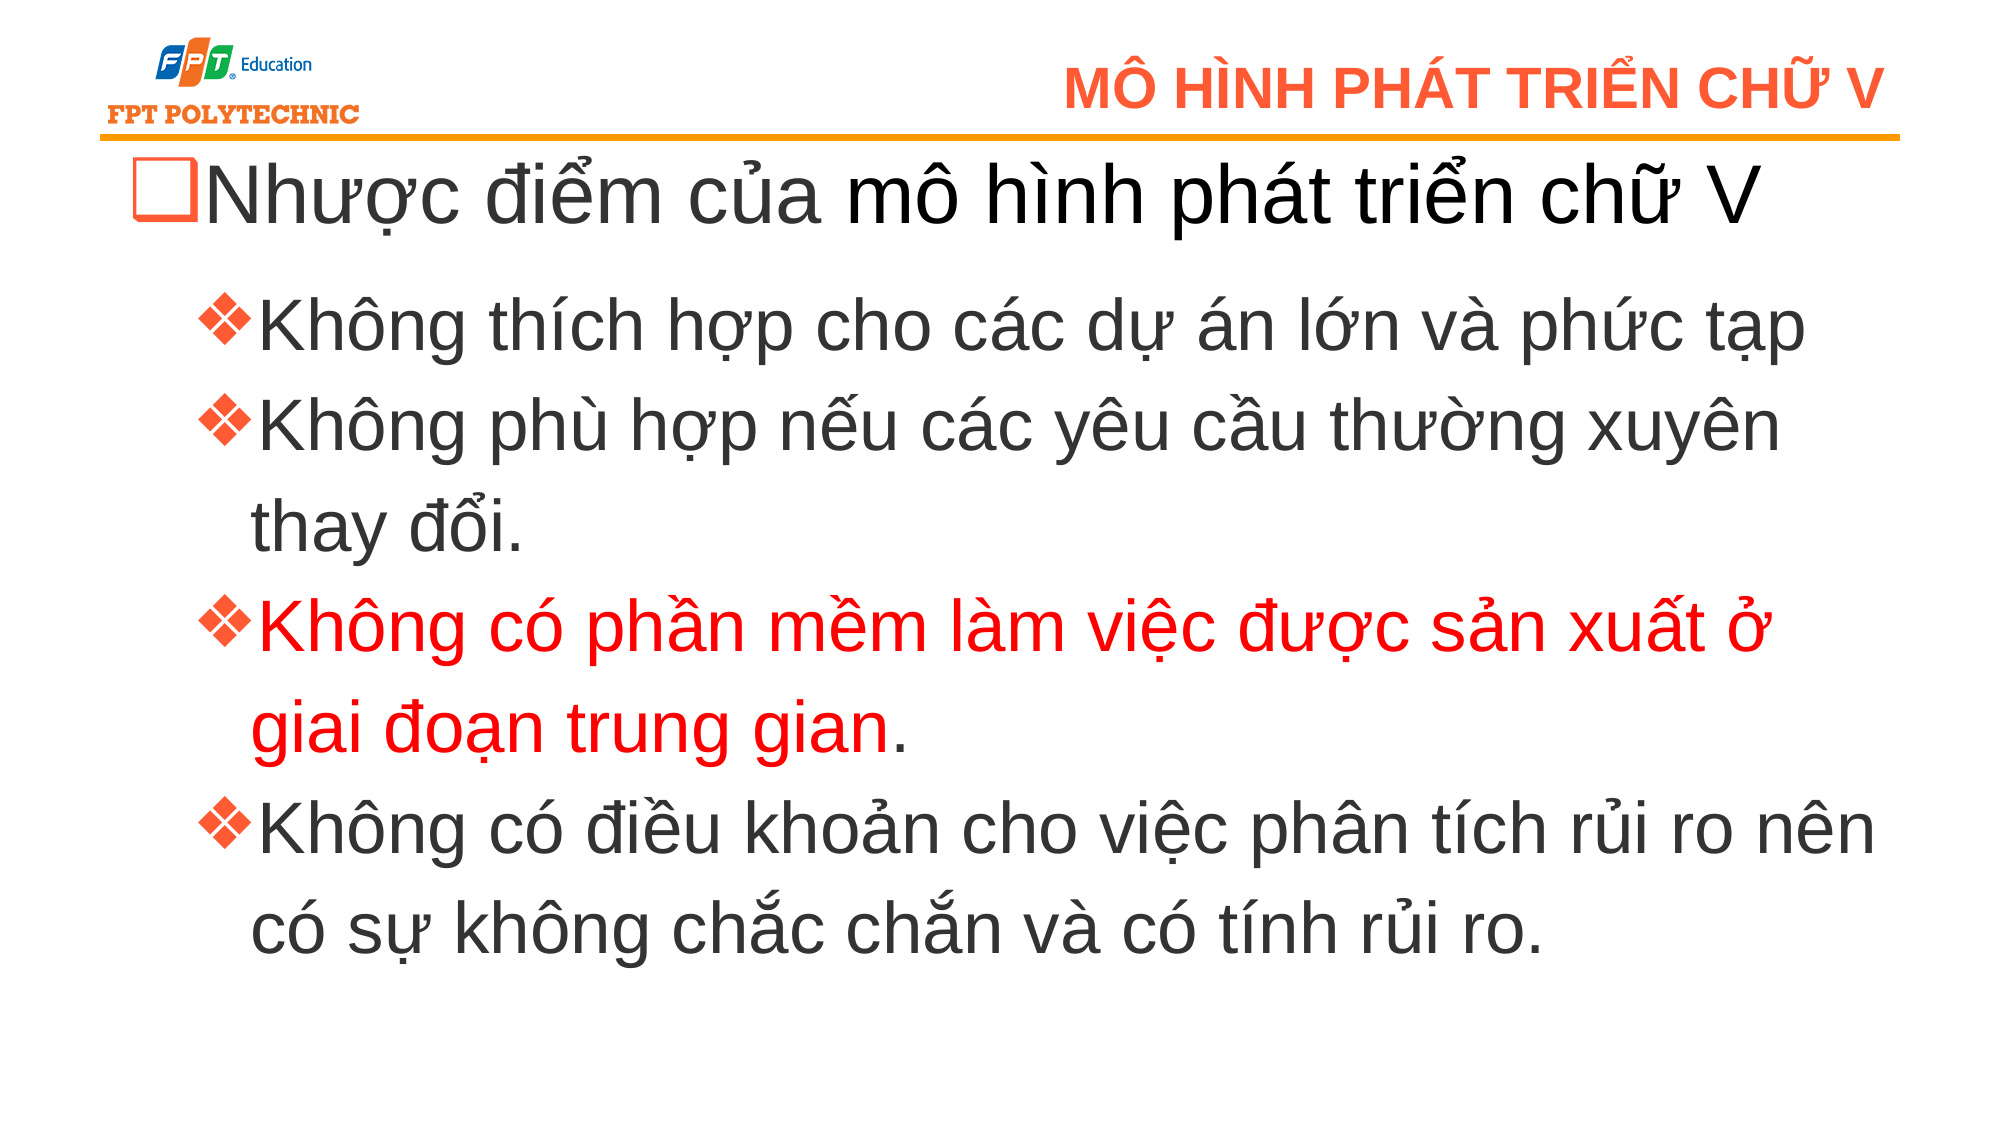

# Mô hình phát triển chữ v
Nhược điểm của mô hình phát triển chữ V
Không thích hợp cho các dự án lớn và phức tạp
Không phù hợp nếu các yêu cầu thường xuyên thay đổi.
Không có phần mềm làm việc được sản xuất ở giai đoạn trung gian.
Không có điều khoản cho việc phân tích rủi ro nên có sự không chắc chắn và có tính rủi ro.